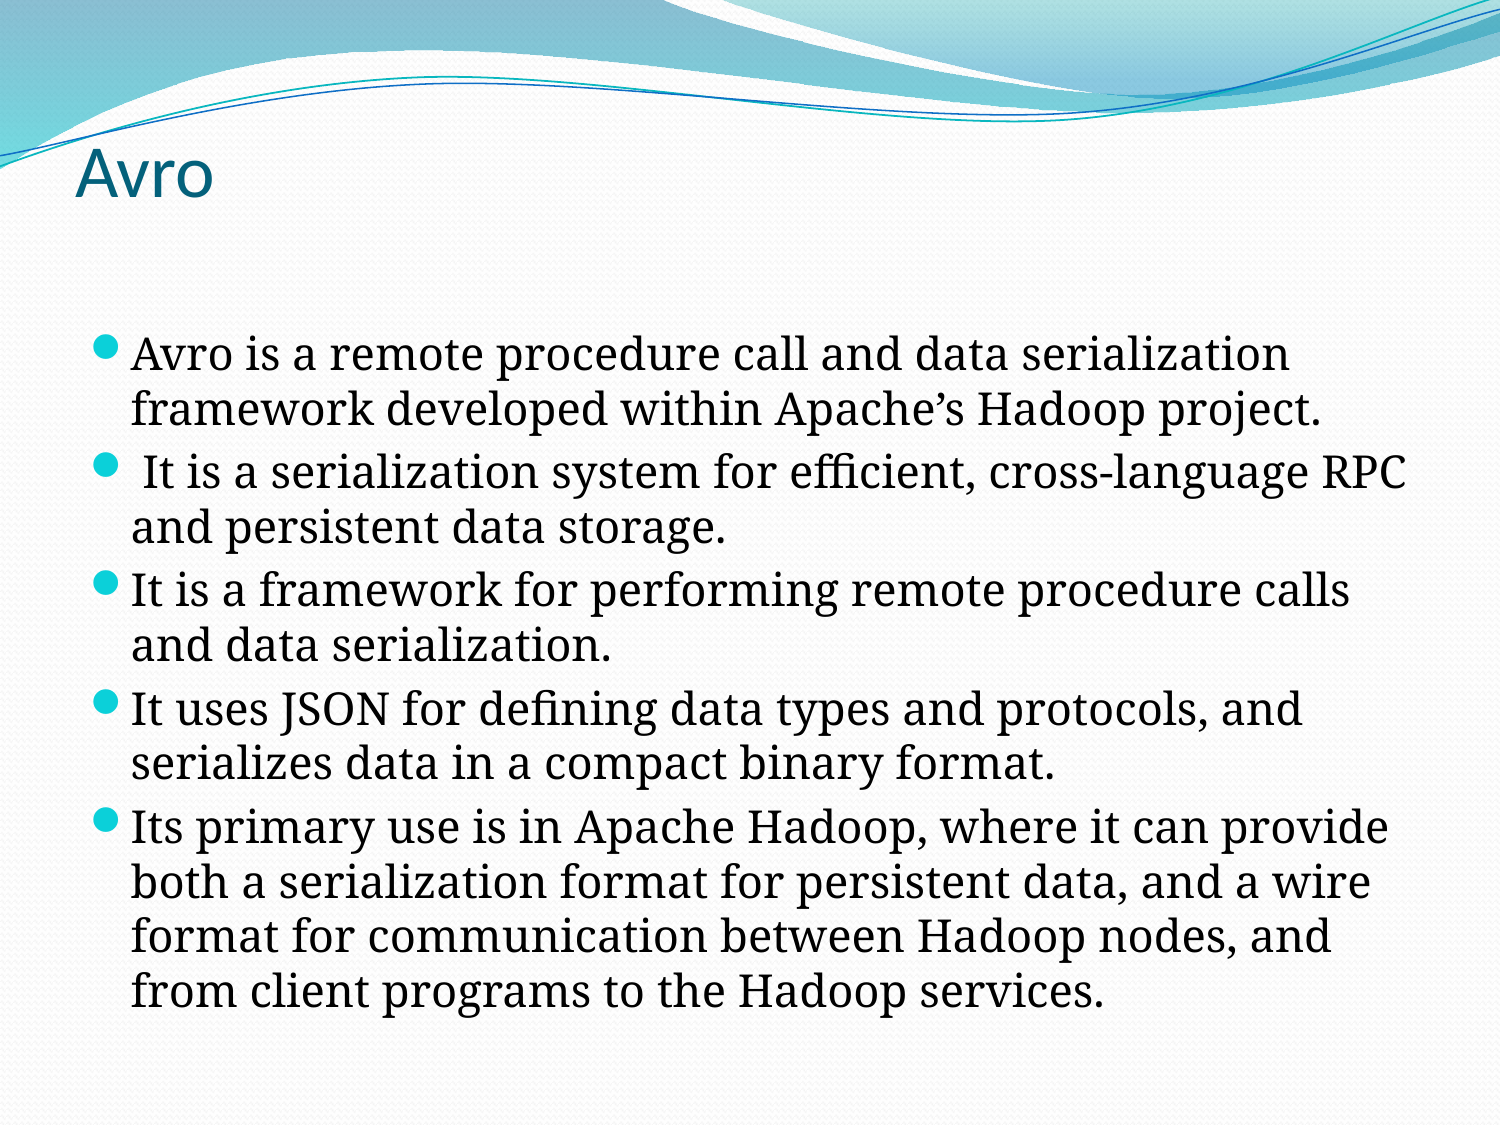

# Avro
Avro is a remote procedure call and data serialization framework developed within Apache’s Hadoop project.
 It is a serialization system for efficient, cross-language RPC and persistent data storage.
It is a framework for performing remote procedure calls and data serialization.
It uses JSON for defining data types and protocols, and serializes data in a compact binary format.
Its primary use is in Apache Hadoop, where it can provide both a serialization format for persistent data, and a wire format for communication between Hadoop nodes, and from client programs to the Hadoop services.